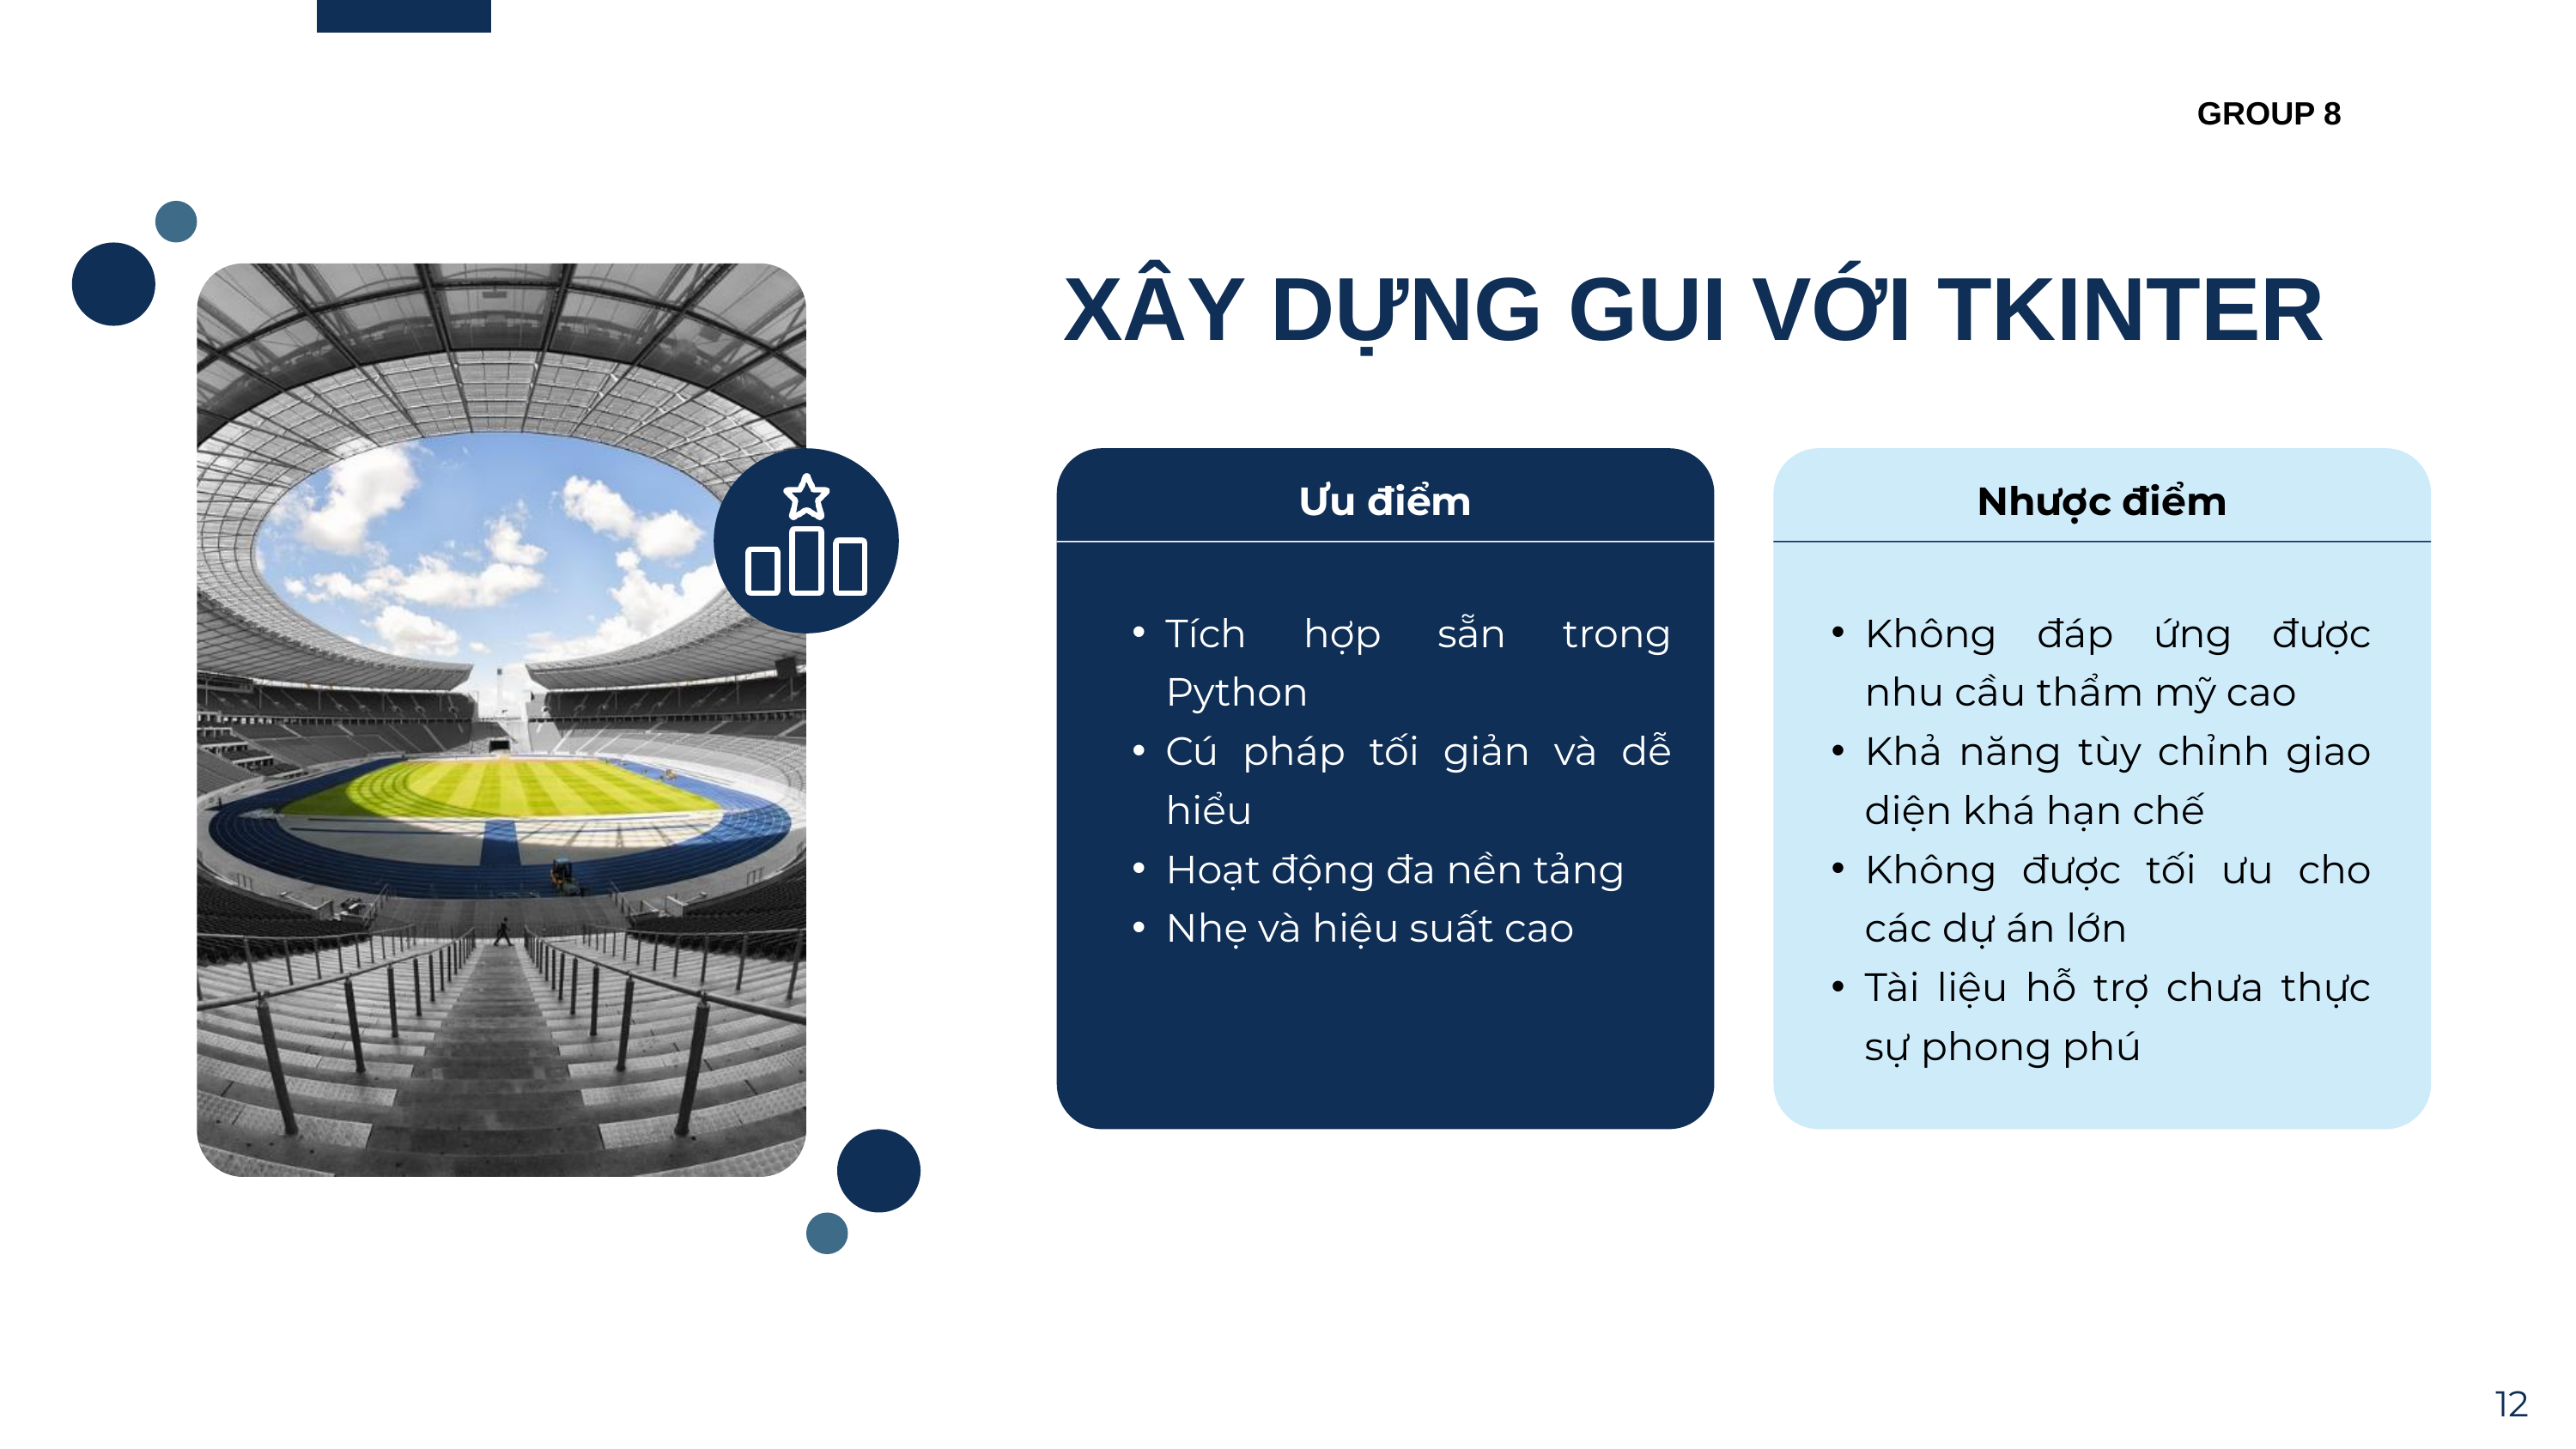

GROUP 8

XÂY DỰNG GUI VỚI TKINTER

Ưu điểm
Nhược điểm

Tích hợp sẵn trong Python
Cú pháp tối giản và dễ hiểu
Hoạt động đa nền tảng
Nhẹ và hiệu suất cao
Không đáp ứng được nhu cầu thẩm mỹ cao
Khả năng tùy chỉnh giao diện khá hạn chế
Không được tối ưu cho các dự án lớn
Tài liệu hỗ trợ chưa thực sự phong phú

12